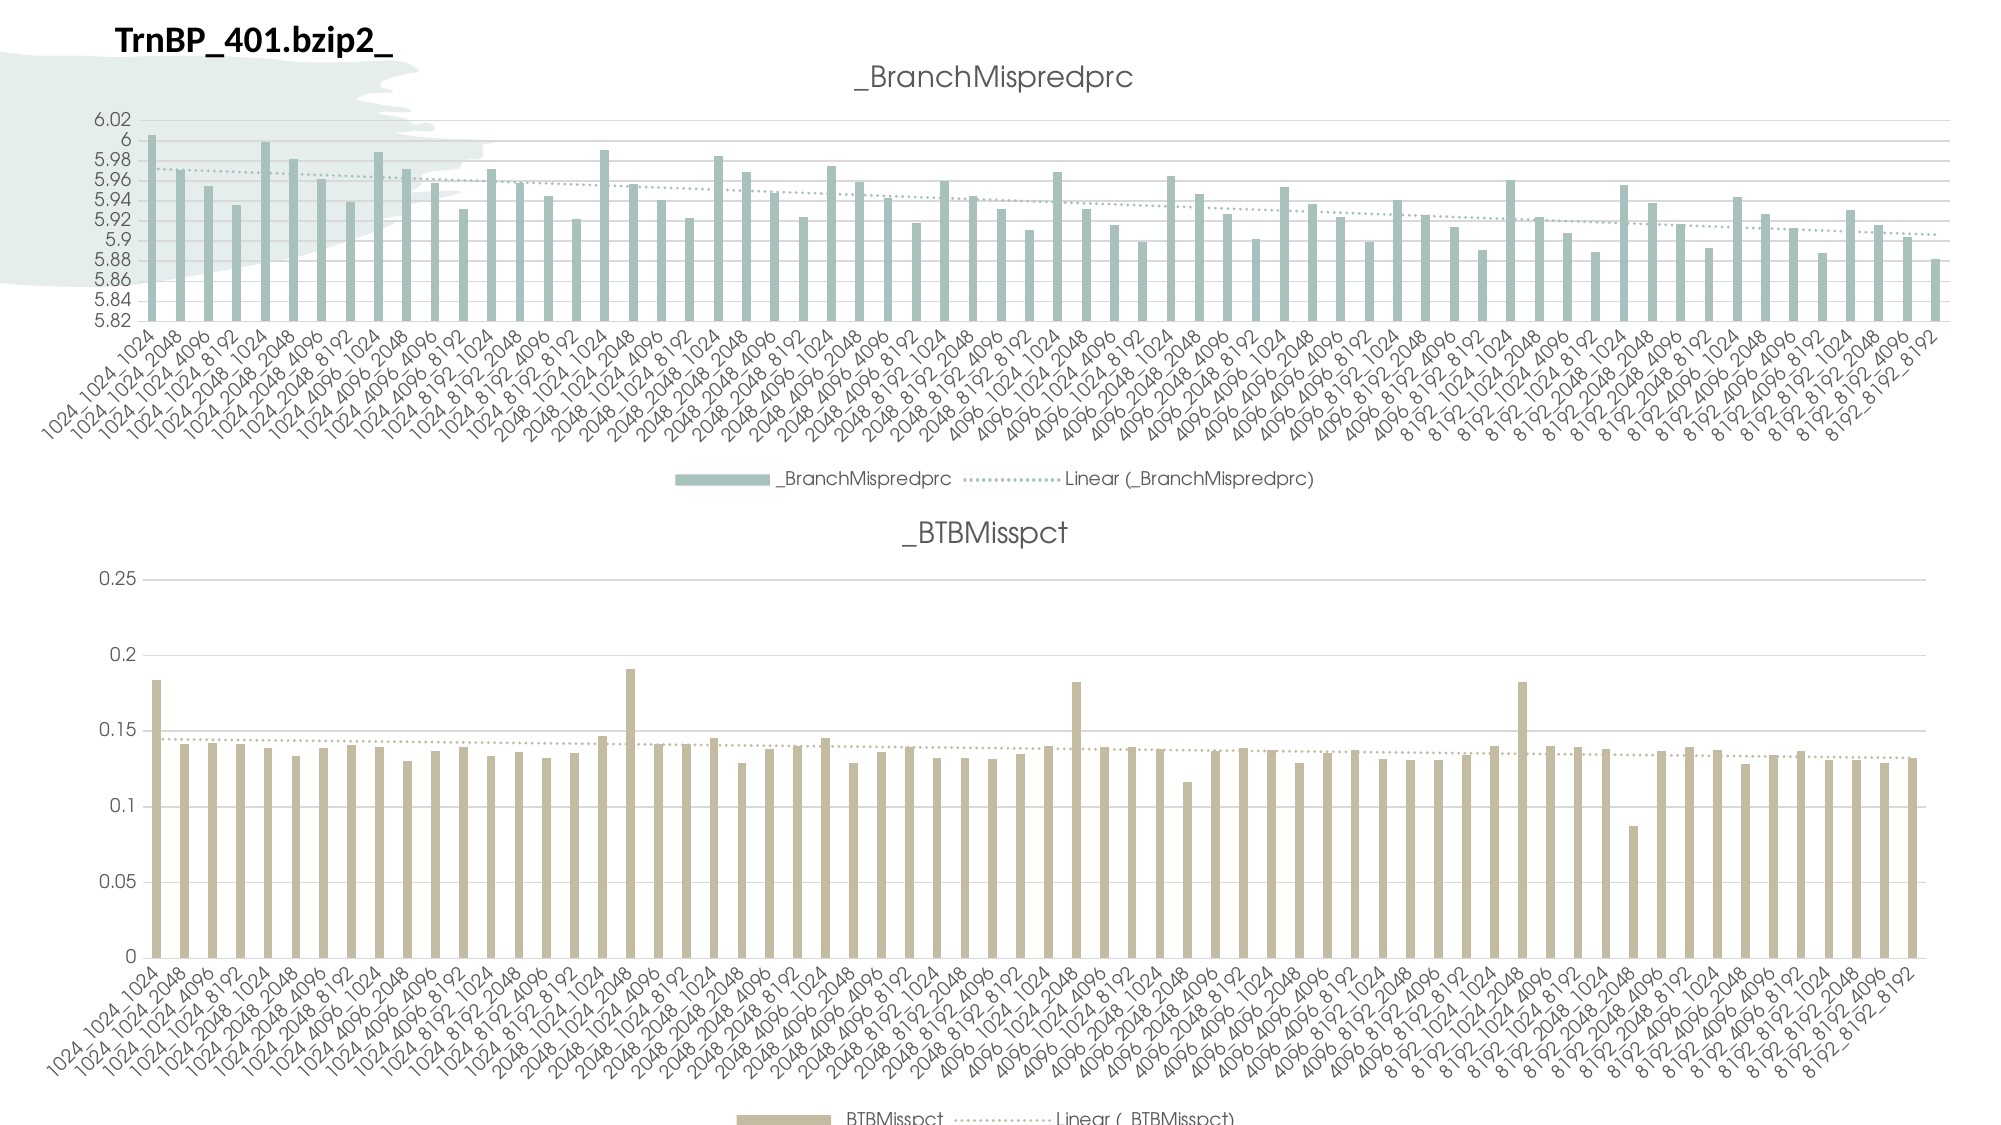

# TrnBP_401.bzip2_

### Chart:

| Category | _BranchMispredprc |
|---|---|
| 1024_1024_1024 | 6.005663 |
| 1024_1024_2048 | 5.970928 |
| 1024_1024_4096 | 5.954649 |
| 1024_1024_8192 | 5.936163 |
| 1024_2048_1024 | 5.998488 |
| 1024_2048_2048 | 5.981928 |
| 1024_2048_4096 | 5.962421 |
| 1024_2048_8192 | 5.938627 |
| 1024_4096_1024 | 5.989082 |
| 1024_4096_2048 | 5.972286 |
| 1024_4096_4096 | 5.957611 |
| 1024_4096_8192 | 5.93168 |
| 1024_8192_1024 | 5.972254 |
| 1024_8192_2048 | 5.957567 |
| 1024_8192_4096 | 5.944781 |
| 1024_8192_8192 | 5.922204 |
| 2048_1024_1024 | 5.990829 |
| 2048_1024_2048 | 5.957202 |
| 2048_1024_4096 | 5.94076 |
| 2048_1024_8192 | 5.922844 |
| 2048_2048_1024 | 5.984446 |
| 2048_2048_2048 | 5.969281 |
| 2048_2048_4096 | 5.948311 |
| 2048_2048_8192 | 5.924066 |
| 2048_4096_1024 | 5.974439 |
| 2048_4096_2048 | 5.958872 |
| 2048_4096_4096 | 5.943213 |
| 2048_4096_8192 | 5.917715 |
| 2048_8192_1024 | 5.960164 |
| 2048_8192_2048 | 5.945175 |
| 2048_8192_4096 | 5.932279 |
| 2048_8192_8192 | 5.910836 |
| 4096_1024_1024 | 5.969268 |
| 4096_1024_2048 | 5.932492 |
| 4096_1024_4096 | 5.91611 |
| 4096_1024_8192 | 5.899124 |
| 4096_2048_1024 | 5.964837 |
| 4096_2048_2048 | 5.947045 |
| 4096_2048_4096 | 5.926598 |
| 4096_2048_8192 | 5.902279 |
| 4096_4096_1024 | 5.954402 |
| 4096_4096_2048 | 5.936691 |
| 4096_4096_4096 | 5.923598 |
| 4096_4096_8192 | 5.898851 |
| 4096_8192_1024 | 5.9405 |
| 4096_8192_2048 | 5.925868 |
| 4096_8192_4096 | 5.913765 |
| 4096_8192_8192 | 5.891544 |
| 8192_1024_1024 | 5.960435 |
| 8192_1024_2048 | 5.924092 |
| 8192_1024_4096 | 5.907855 |
| 8192_1024_8192 | 5.889309 |
| 8192_2048_1024 | 5.956227 |
| 8192_2048_2048 | 5.937886 |
| 8192_2048_4096 | 5.917129 |
| 8192_2048_8192 | 5.89285 |
| 8192_4096_1024 | 5.943746 |
| 8192_4096_2048 | 5.92674 |
| 8192_4096_4096 | 5.912837 |
| 8192_4096_8192 | 5.888088 |
| 8192_8192_1024 | 5.931199 |
| 8192_8192_2048 | 5.916233 |
| 8192_8192_4096 | 5.904664 |
| 8192_8192_8192 | 5.882031 |

### Chart:

| Category | _BTBMisspct |
|---|---|
| 1024_1024_1024 | 0.183777 |
| 1024_1024_2048 | 0.141789 |
| 1024_1024_4096 | 0.142385 |
| 1024_1024_8192 | 0.141462 |
| 1024_2048_1024 | 0.138831 |
| 1024_2048_2048 | 0.133749 |
| 1024_2048_4096 | 0.1392 |
| 1024_2048_8192 | 0.141103 |
| 1024_4096_1024 | 0.139569 |
| 1024_4096_2048 | 0.130222 |
| 1024_4096_4096 | 0.137101 |
| 1024_4096_8192 | 0.139365 |
| 1024_8192_1024 | 0.133445 |
| 1024_8192_2048 | 0.136085 |
| 1024_8192_4096 | 0.132072 |
| 1024_8192_8192 | 0.135595 |
| 2048_1024_1024 | 0.147094 |
| 2048_1024_2048 | 0.19079 |
| 2048_1024_4096 | 0.141768 |
| 2048_1024_8192 | 0.141679 |
| 2048_2048_1024 | 0.145748 |
| 2048_2048_2048 | 0.129013 |
| 2048_2048_4096 | 0.138273 |
| 2048_2048_8192 | 0.140547 |
| 2048_4096_1024 | 0.145515 |
| 2048_4096_2048 | 0.129052 |
| 2048_4096_4096 | 0.136255 |
| 2048_4096_8192 | 0.139495 |
| 2048_8192_1024 | 0.132355 |
| 2048_8192_2048 | 0.132117 |
| 2048_8192_4096 | 0.13145 |
| 2048_8192_8192 | 0.135099 |
| 4096_1024_1024 | 0.139989 |
| 4096_1024_2048 | 0.182403 |
| 4096_1024_4096 | 0.139613 |
| 4096_1024_8192 | 0.13932 |
| 4096_2048_1024 | 0.138459 |
| 4096_2048_2048 | 0.116315 |
| 4096_2048_4096 | 0.137015 |
| 4096_2048_8192 | 0.138934 |
| 4096_4096_1024 | 0.13773 |
| 4096_4096_2048 | 0.129069 |
| 4096_4096_4096 | 0.135933 |
| 4096_4096_8192 | 0.137864 |
| 4096_8192_1024 | 0.131885 |
| 4096_8192_2048 | 0.130848 |
| 4096_8192_4096 | 0.130934 |
| 4096_8192_8192 | 0.134094 |
| 8192_1024_1024 | 0.140179 |
| 8192_1024_2048 | 0.182775 |
| 8192_1024_4096 | 0.140247 |
| 8192_1024_8192 | 0.139573 |
| 8192_2048_1024 | 0.13819 |
| 8192_2048_2048 | 0.087588 |
| 8192_2048_4096 | 0.13682 |
| 8192_2048_8192 | 0.139503 |
| 8192_4096_1024 | 0.137644 |
| 8192_4096_2048 | 0.128044 |
| 8192_4096_4096 | 0.134159 |
| 8192_4096_8192 | 0.136796 |
| 8192_8192_1024 | 0.130681 |
| 8192_8192_2048 | 0.130981 |
| 8192_8192_4096 | 0.129104 |
| 8192_8192_8192 | 0.132411 |